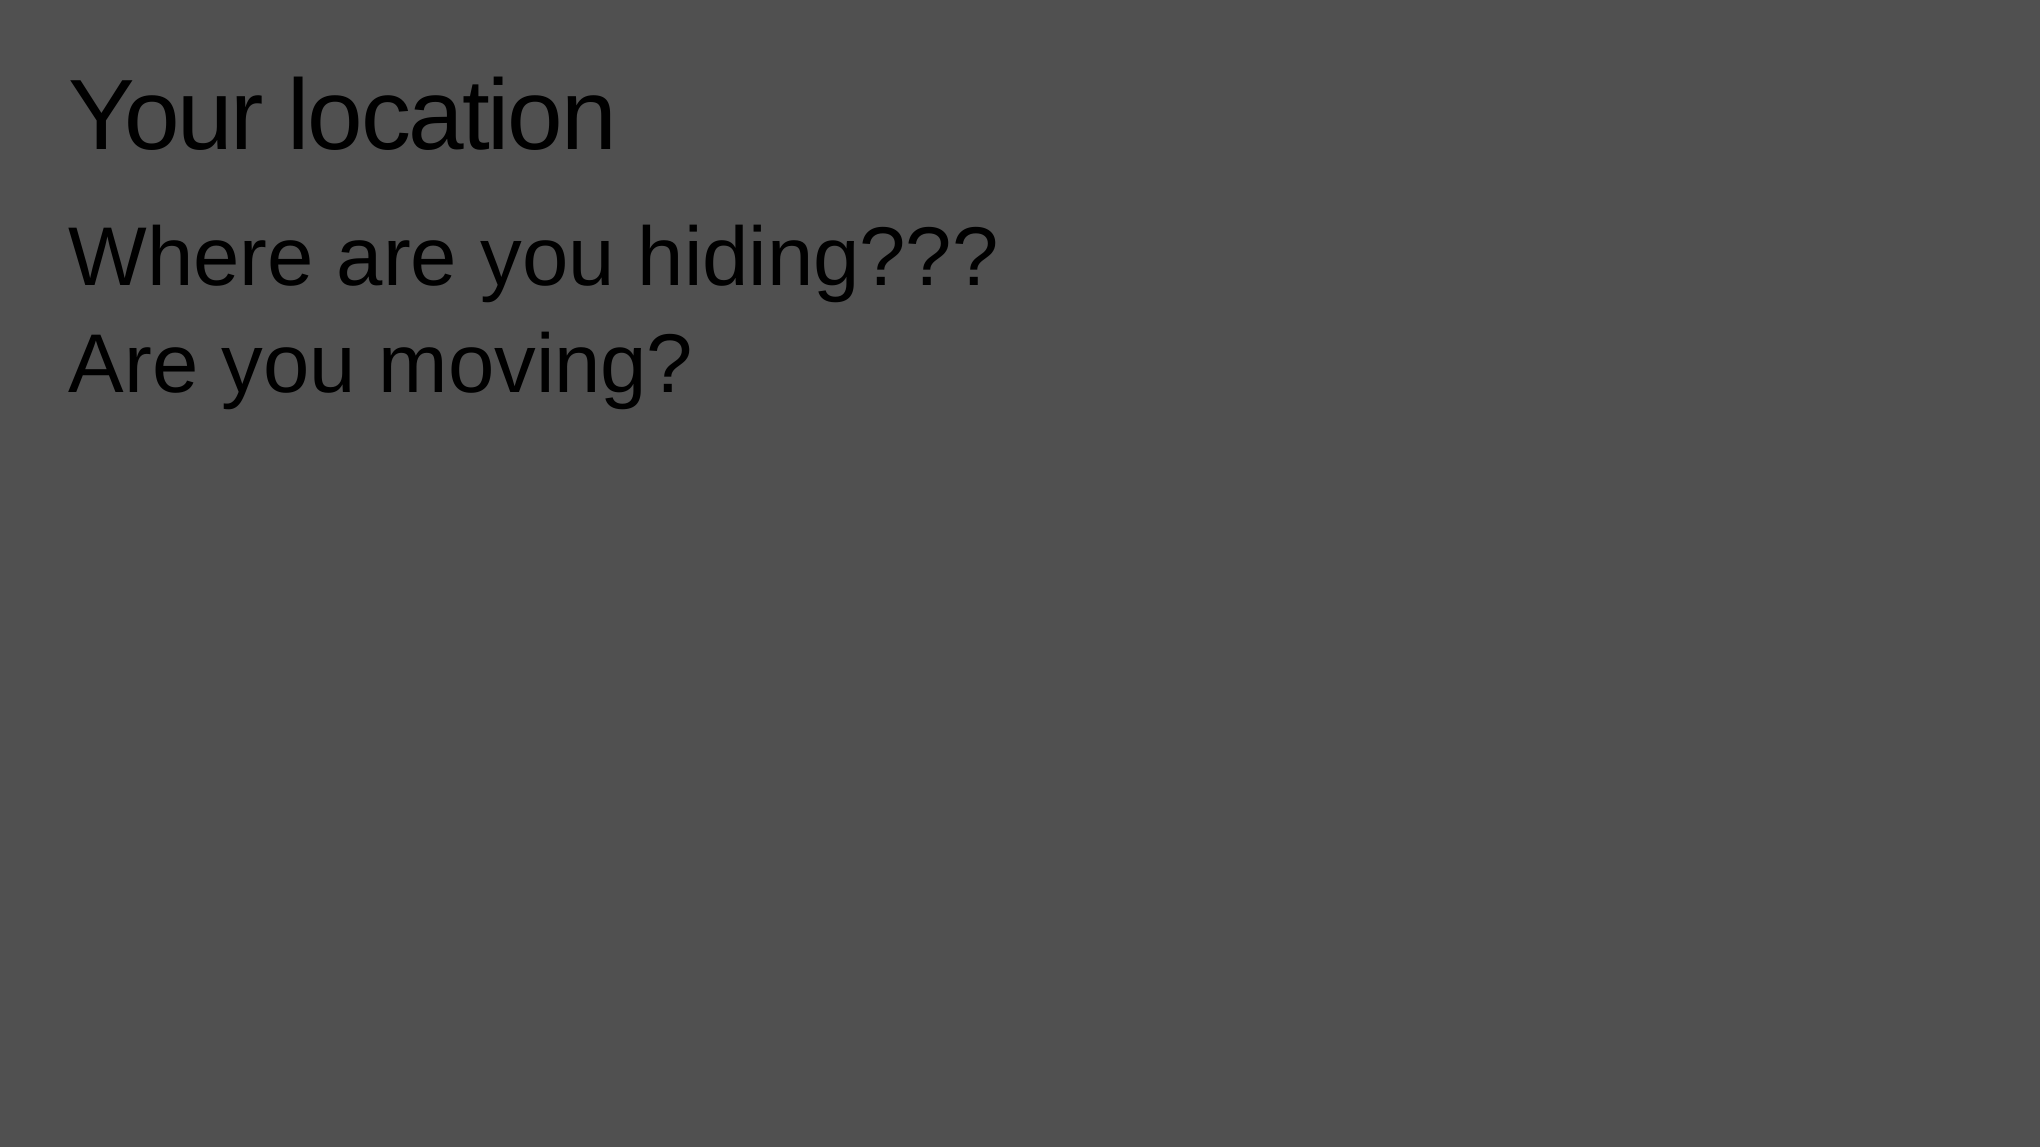

# Your location
Where are you hiding???
Are you moving?